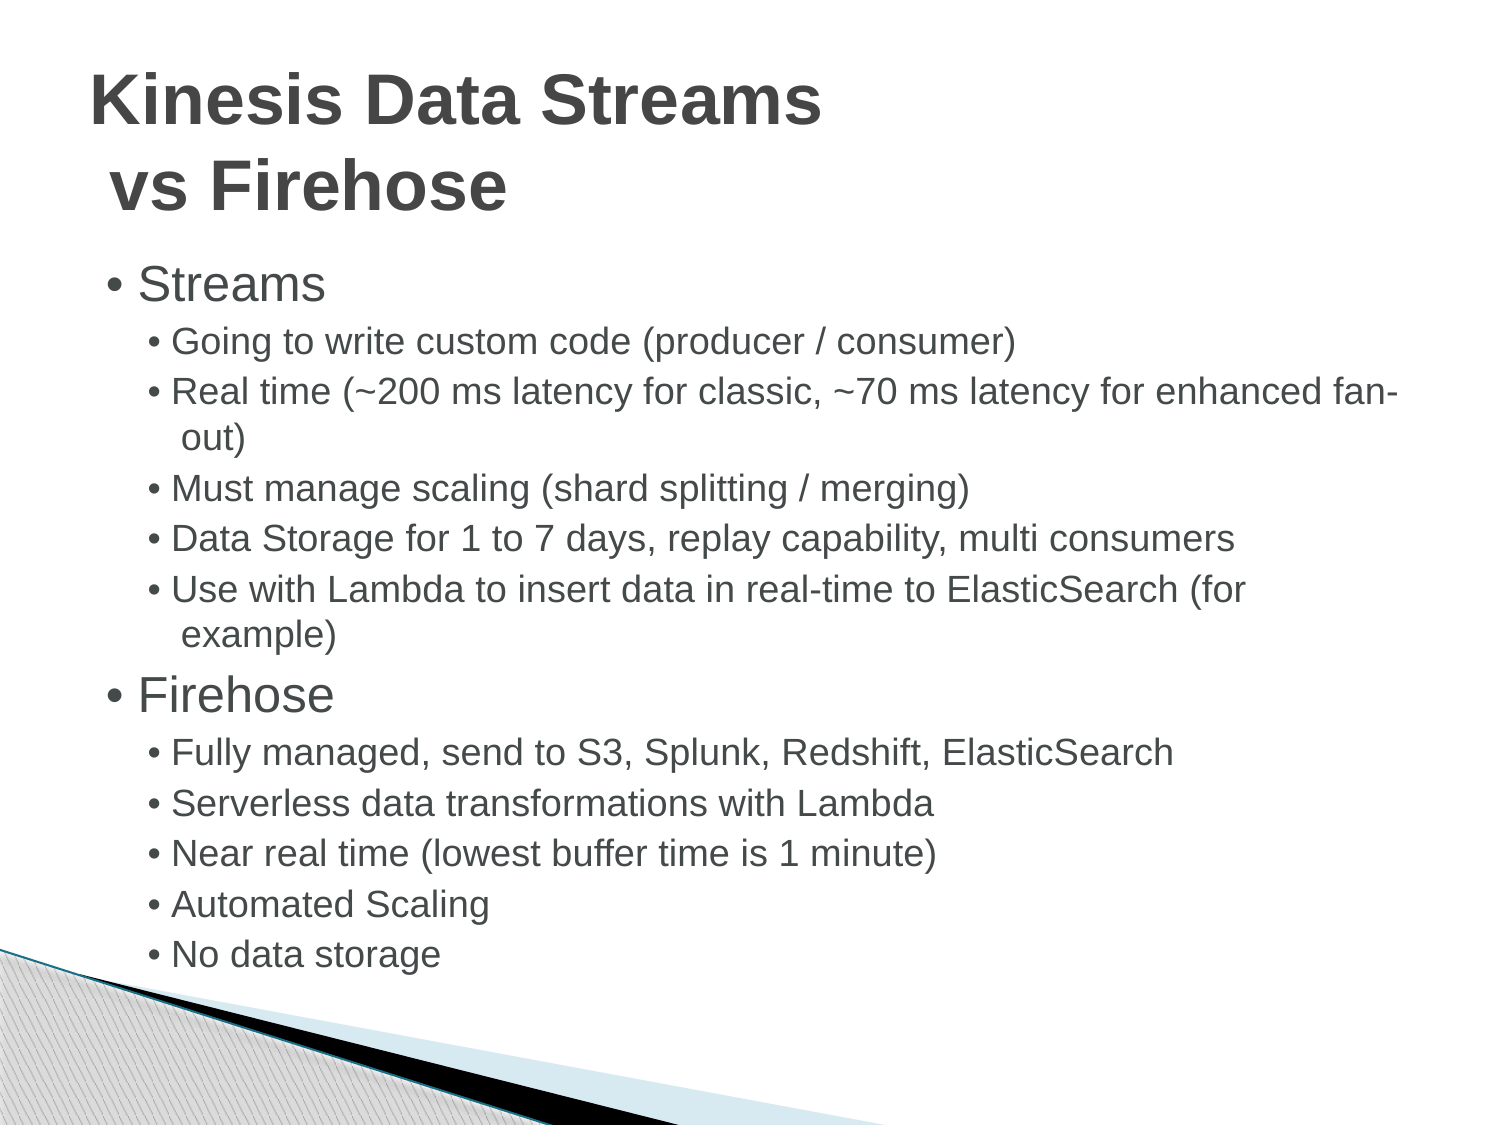

# Kinesis Data Streams vs Firehose
• Streams
• Going to write custom code (producer / consumer)
• Real time (~200 ms latency for classic, ~70 ms latency for enhanced fan-out)
• Must manage scaling (shard splitting / merging)
• Data Storage for 1 to 7 days, replay capability, multi consumers
• Use with Lambda to insert data in real-time to ElasticSearch (for example)
• Firehose
• Fully managed, send to S3, Splunk, Redshift, ElasticSearch
• Serverless data transformations with Lambda
• Near real time (lowest buffer time is 1 minute)
• Automated Scaling
• No data storage